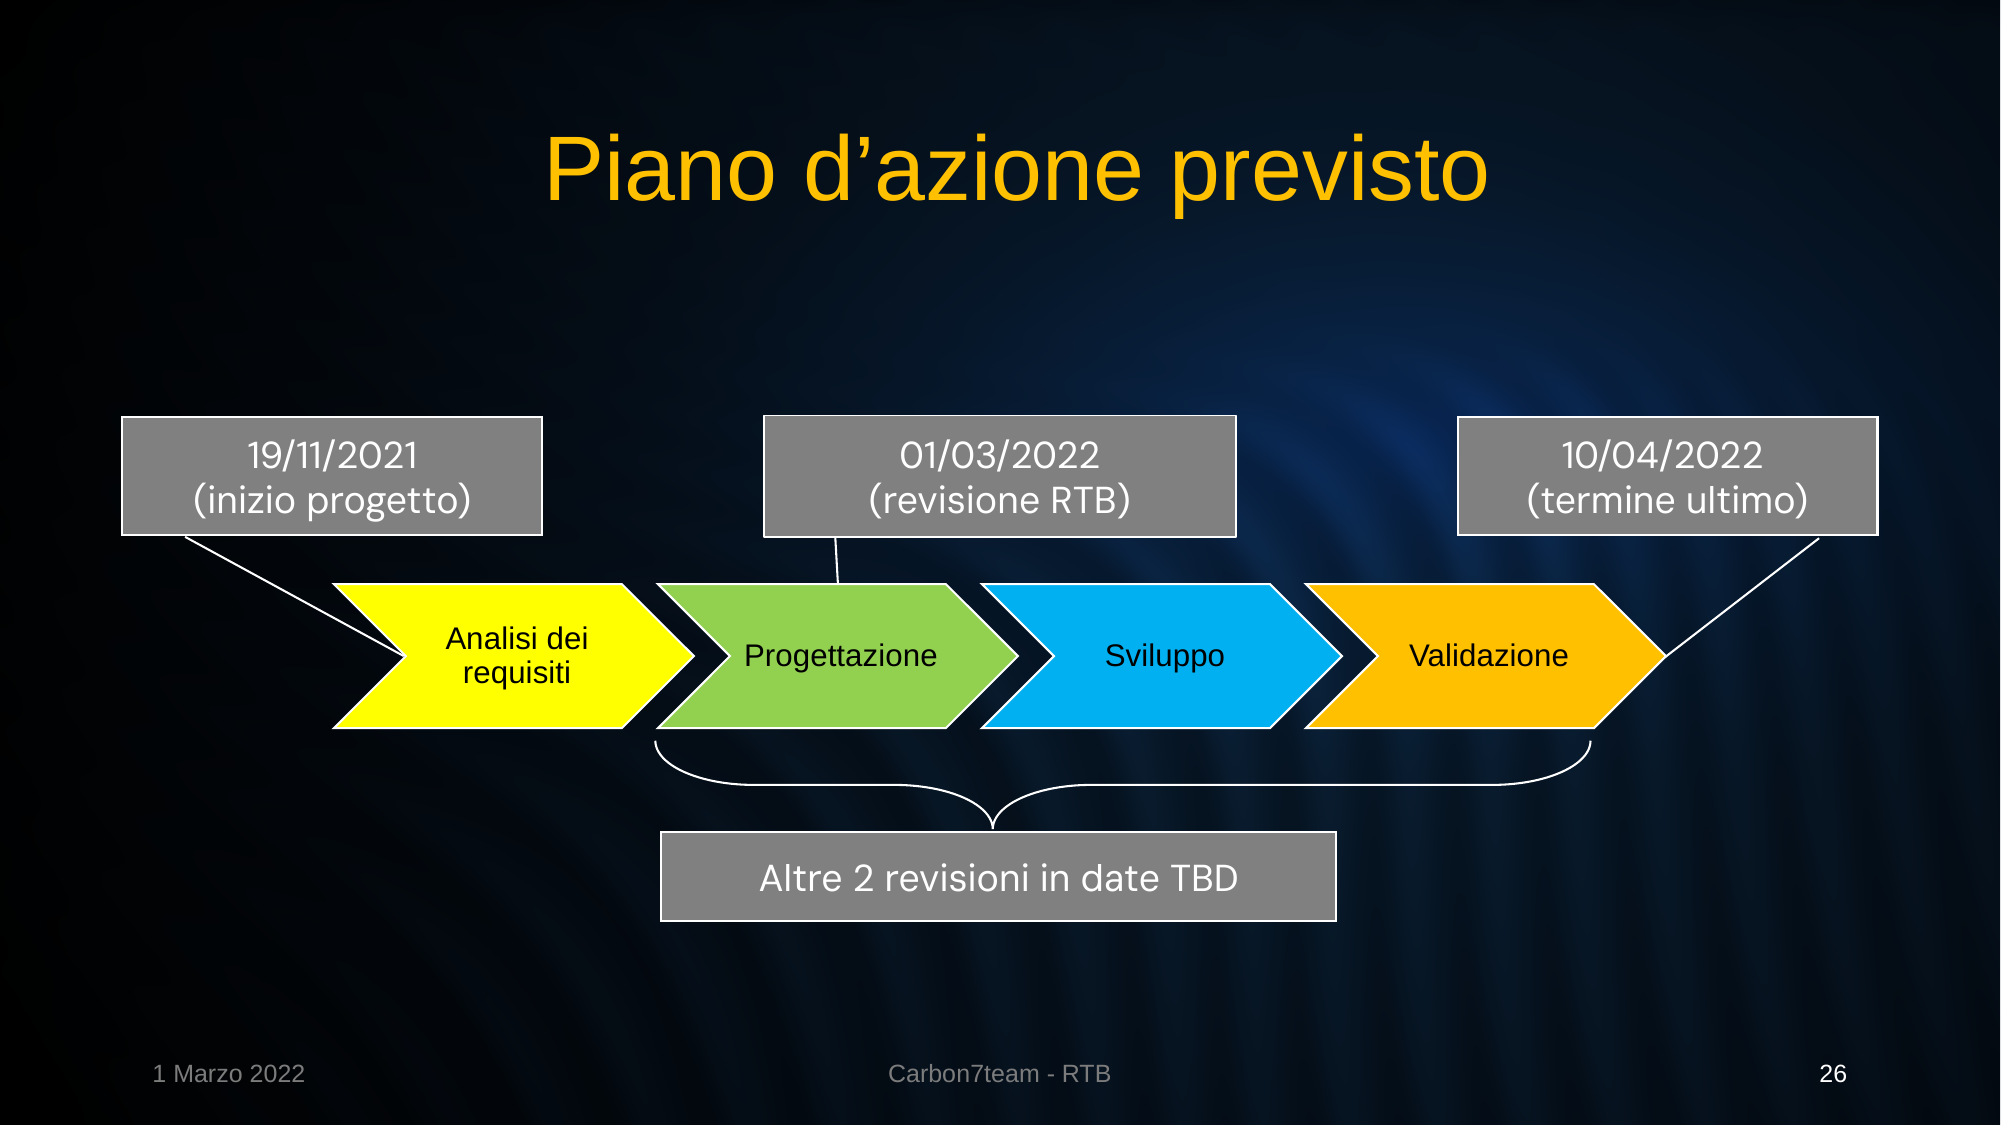

# Piano d’azione previsto

01/03/2022
(revisione RTB)

10/04/2022
(termine ultimo)
19/11/2021
(inizio progetto)

Analisi dei requisiti

Progettazione

Sviluppo

Validazione
Altre 2 revisioni in date TBD
1 Marzo 2022
Carbon7team - RTB
26